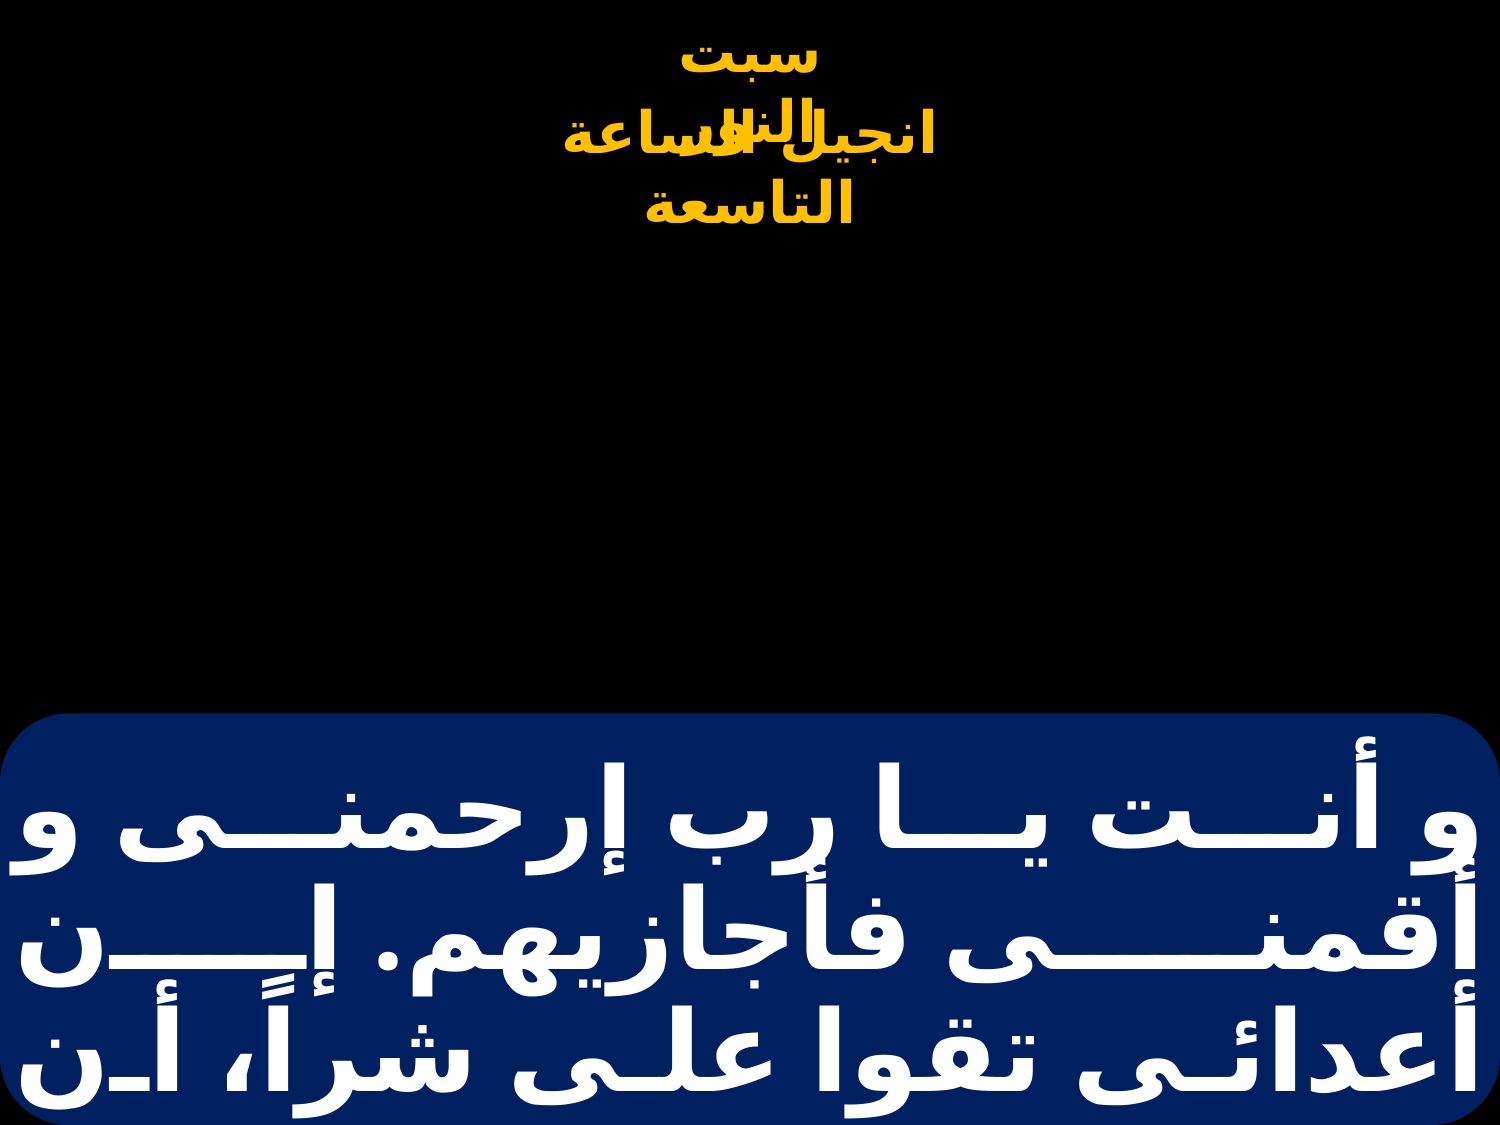

# و أنت يا رب إرحمنى و أقمنى فأجازيهم. إن أعدائى تقوا على شراً، أن متى يموت و يبيد إسمه